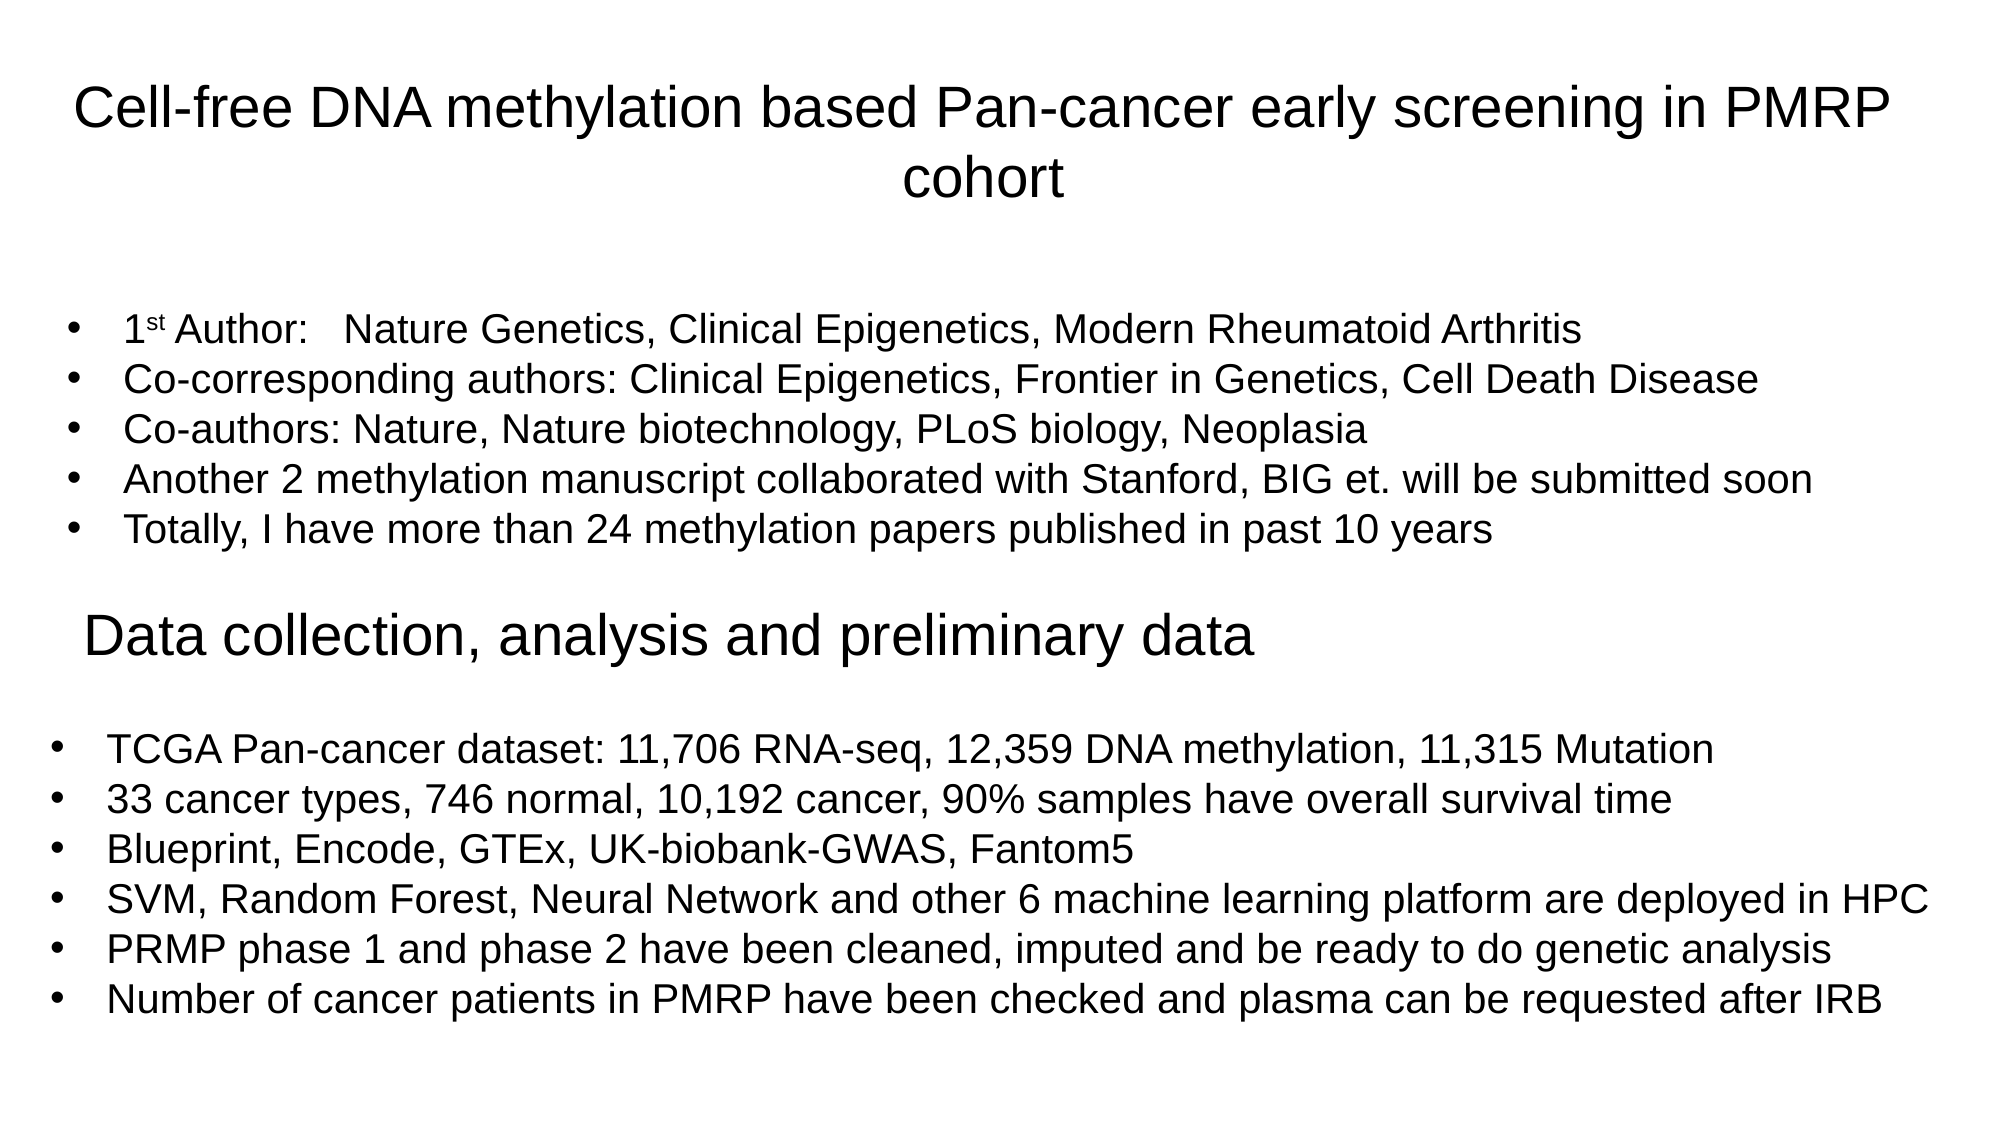

Cell-free DNA methylation based Pan-cancer early screening in PMRP cohort
1st Author:   Nature Genetics, Clinical Epigenetics, Modern Rheumatoid Arthritis
Co-corresponding authors: Clinical Epigenetics, Frontier in Genetics, Cell Death Disease
Co-authors: Nature, Nature biotechnology, PLoS biology, Neoplasia
Another 2 methylation manuscript collaborated with Stanford, BIG et. will be submitted soon
Totally, I have more than 24 methylation papers published in past 10 years
Data collection, analysis and preliminary data
TCGA Pan-cancer dataset: 11,706 RNA-seq, 12,359 DNA methylation, 11,315 Mutation
33 cancer types, 746 normal, 10,192 cancer, 90% samples have overall survival time
Blueprint, Encode, GTEx, UK-biobank-GWAS, Fantom5
SVM, Random Forest, Neural Network and other 6 machine learning platform are deployed in HPC
PRMP phase 1 and phase 2 have been cleaned, imputed and be ready to do genetic analysis
Number of cancer patients in PMRP have been checked and plasma can be requested after IRB